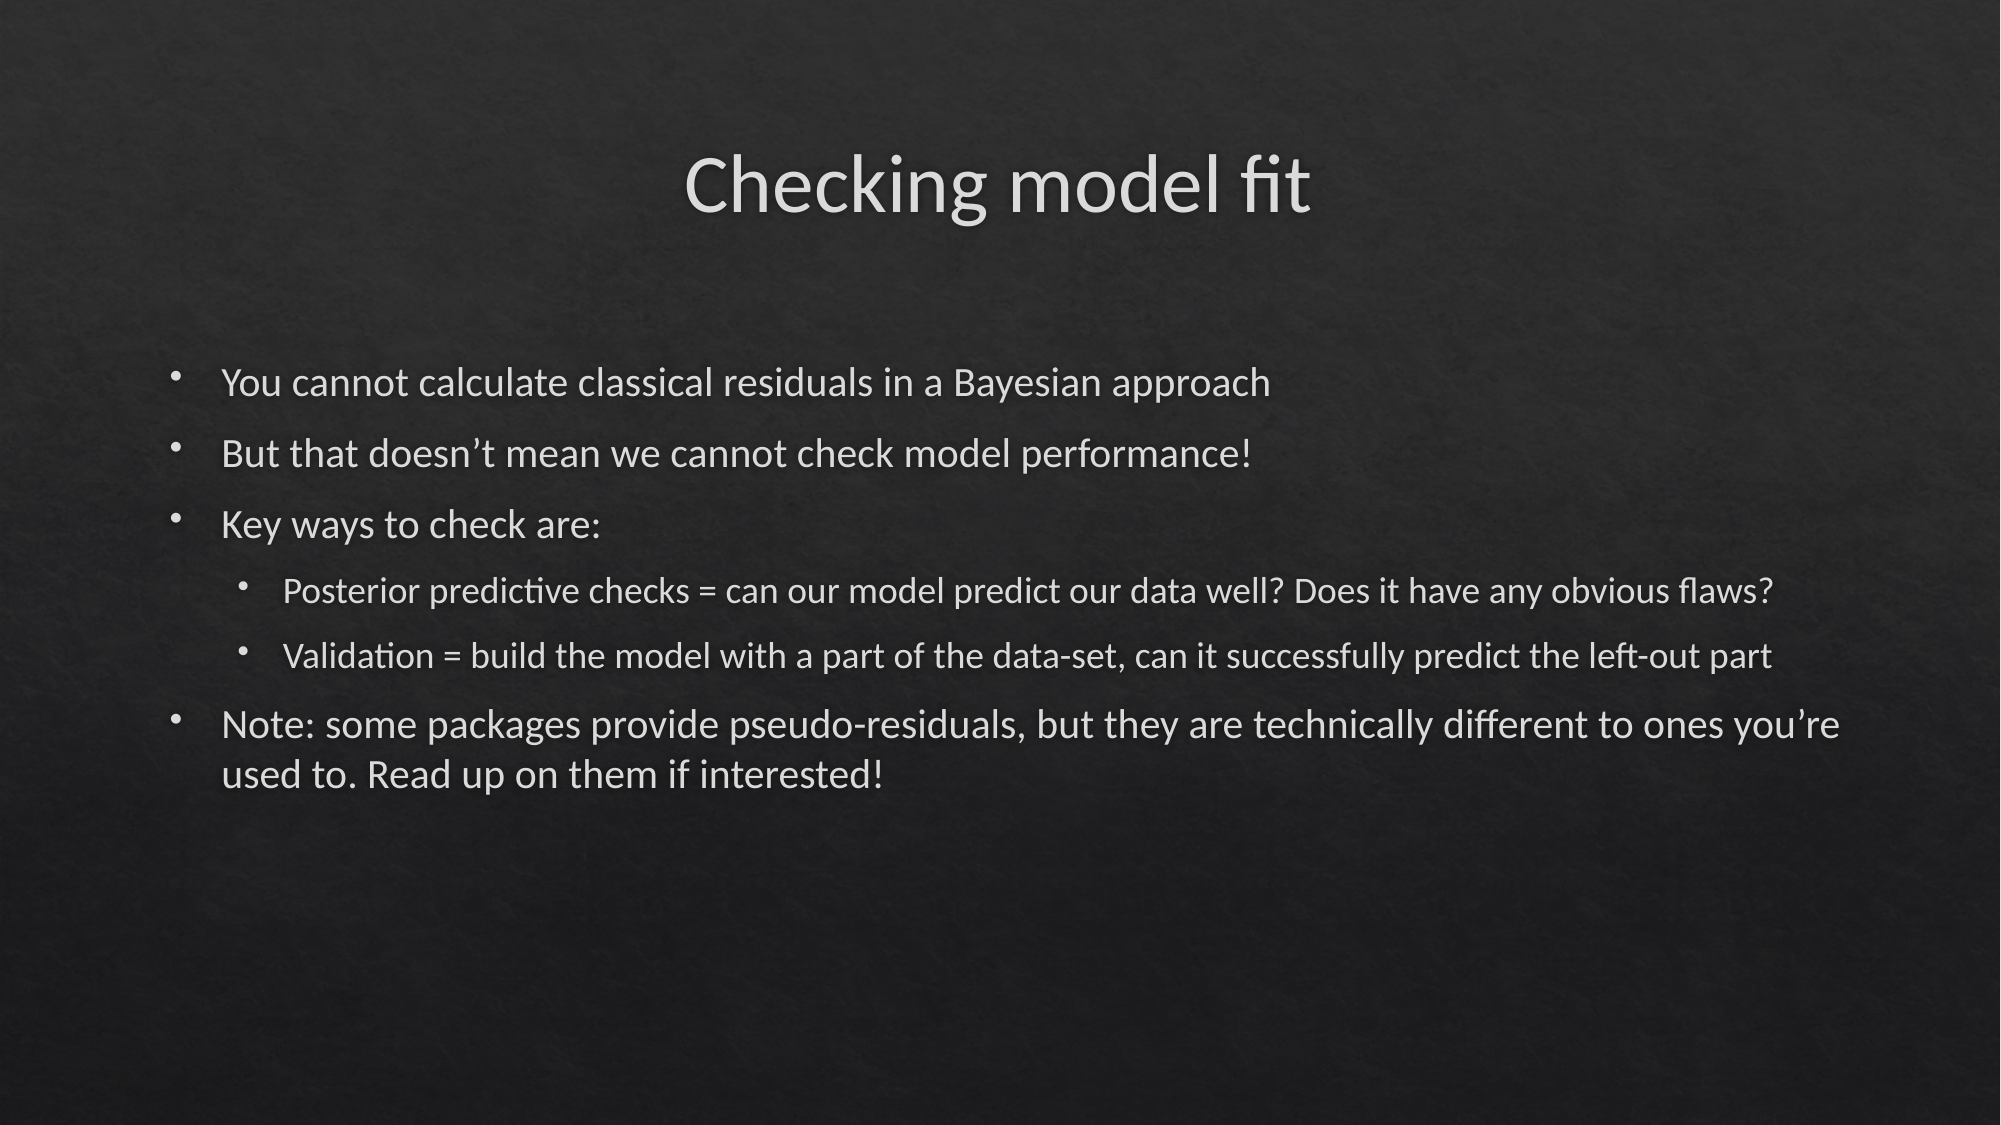

# Checking model fit
You cannot calculate classical residuals in a Bayesian approach
But that doesn’t mean we cannot check model performance!
Key ways to check are:
Posterior predictive checks = can our model predict our data well? Does it have any obvious flaws?
Validation = build the model with a part of the data-set, can it successfully predict the left-out part
Note: some packages provide pseudo-residuals, but they are technically different to ones you’re used to. Read up on them if interested!